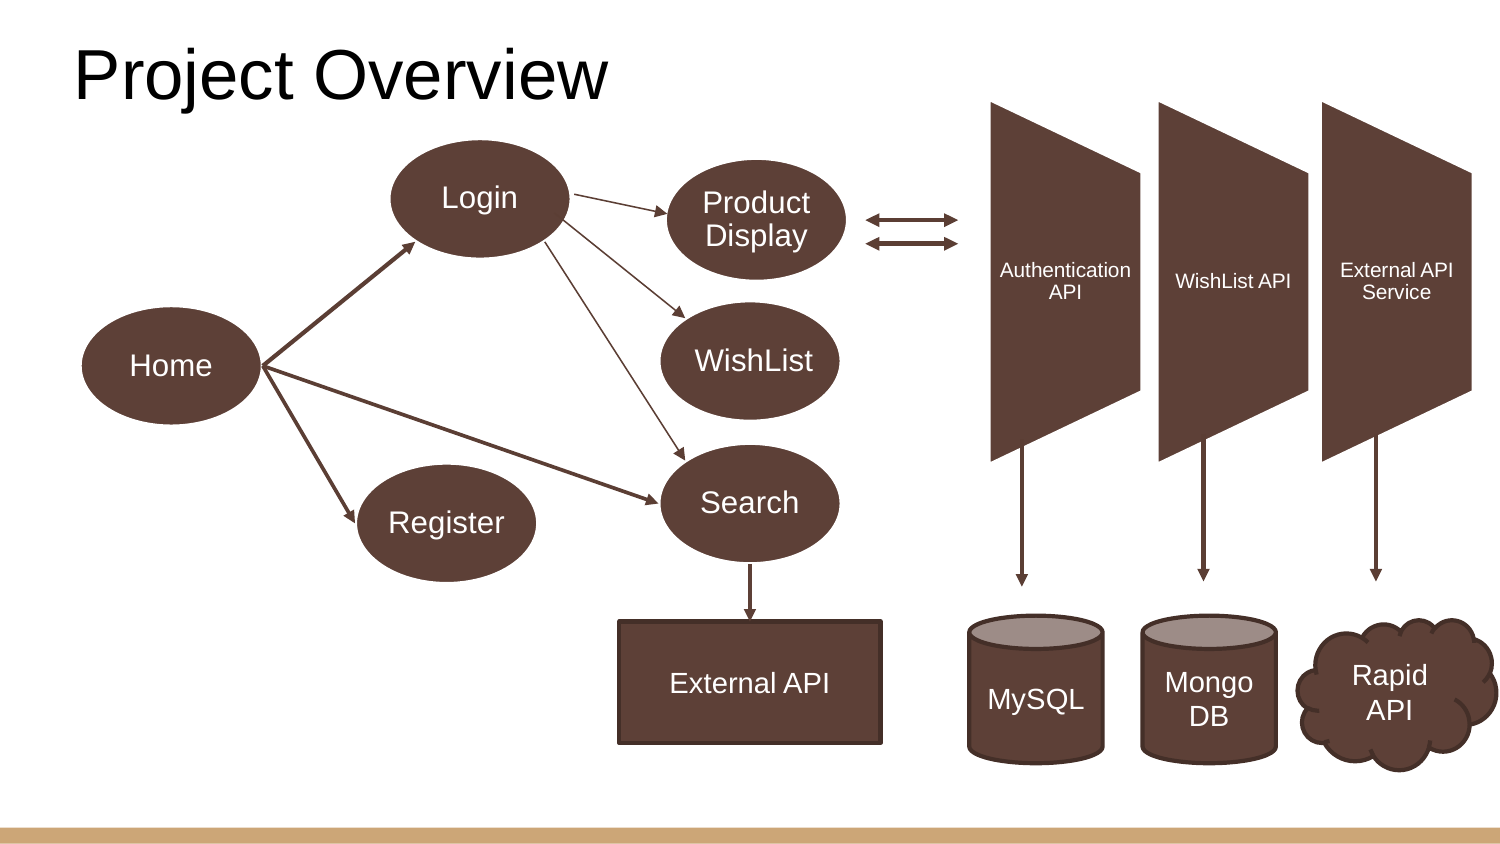

Project Overview
Authentication API
WishList API
External API Service
Authentication API

Favorite API

External API Service

Login

Product Display

WishList

Home

Search

Register
MySQL
MongoDB
Rapid API
External API